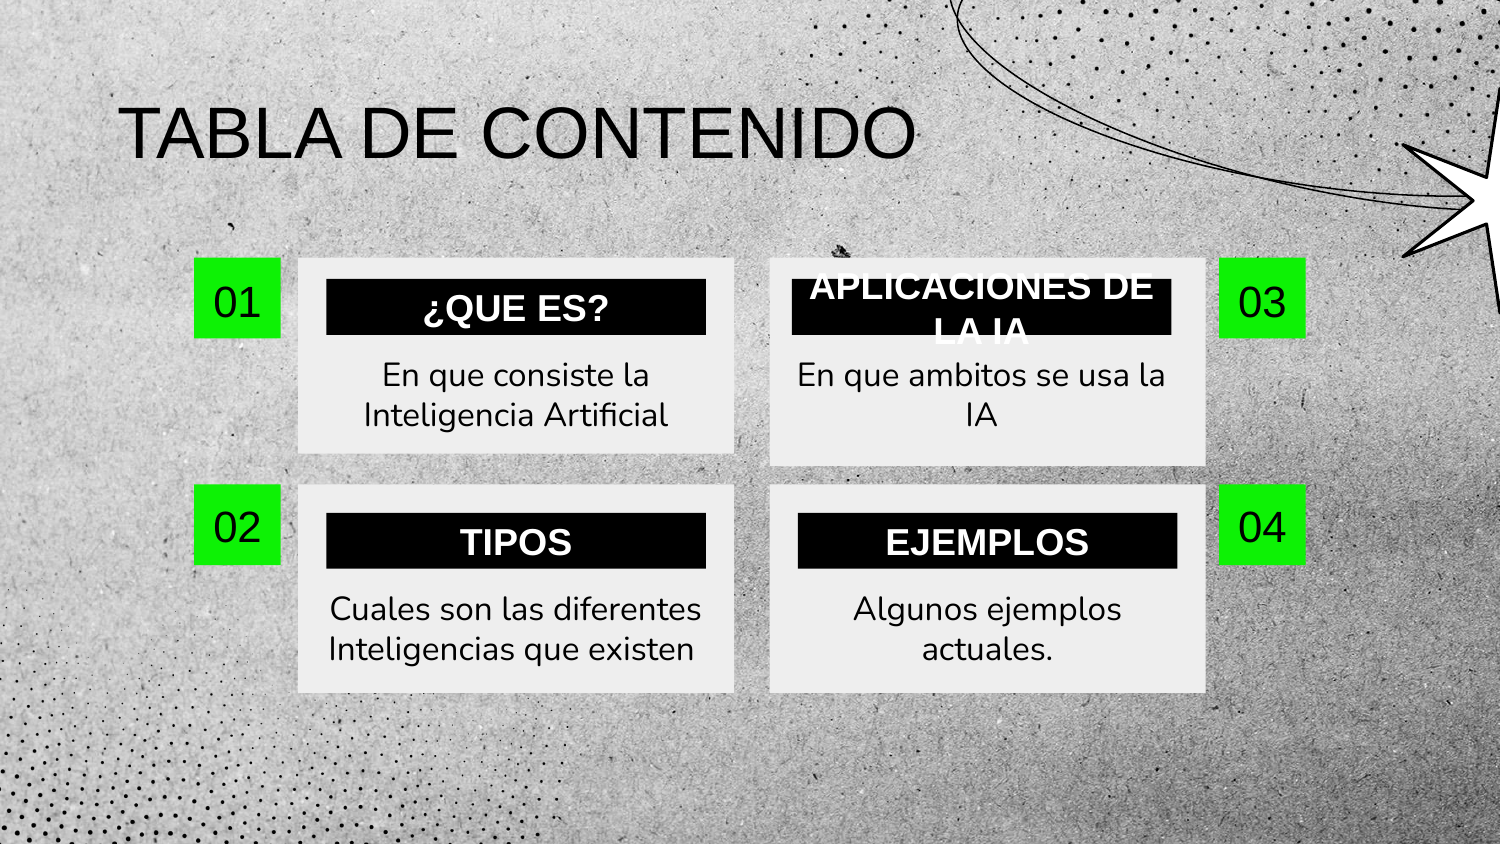

# TABLA DE CONTENIDO

01
03
¿QUE ES?
APLICACIONES DE LA IA
En que consiste la Inteligencia Artificial
En que ambitos se usa la IA

02
04
TIPOS
EJEMPLOS
Cuales son las diferentes Inteligencias que existen
Algunos ejemplos actuales.